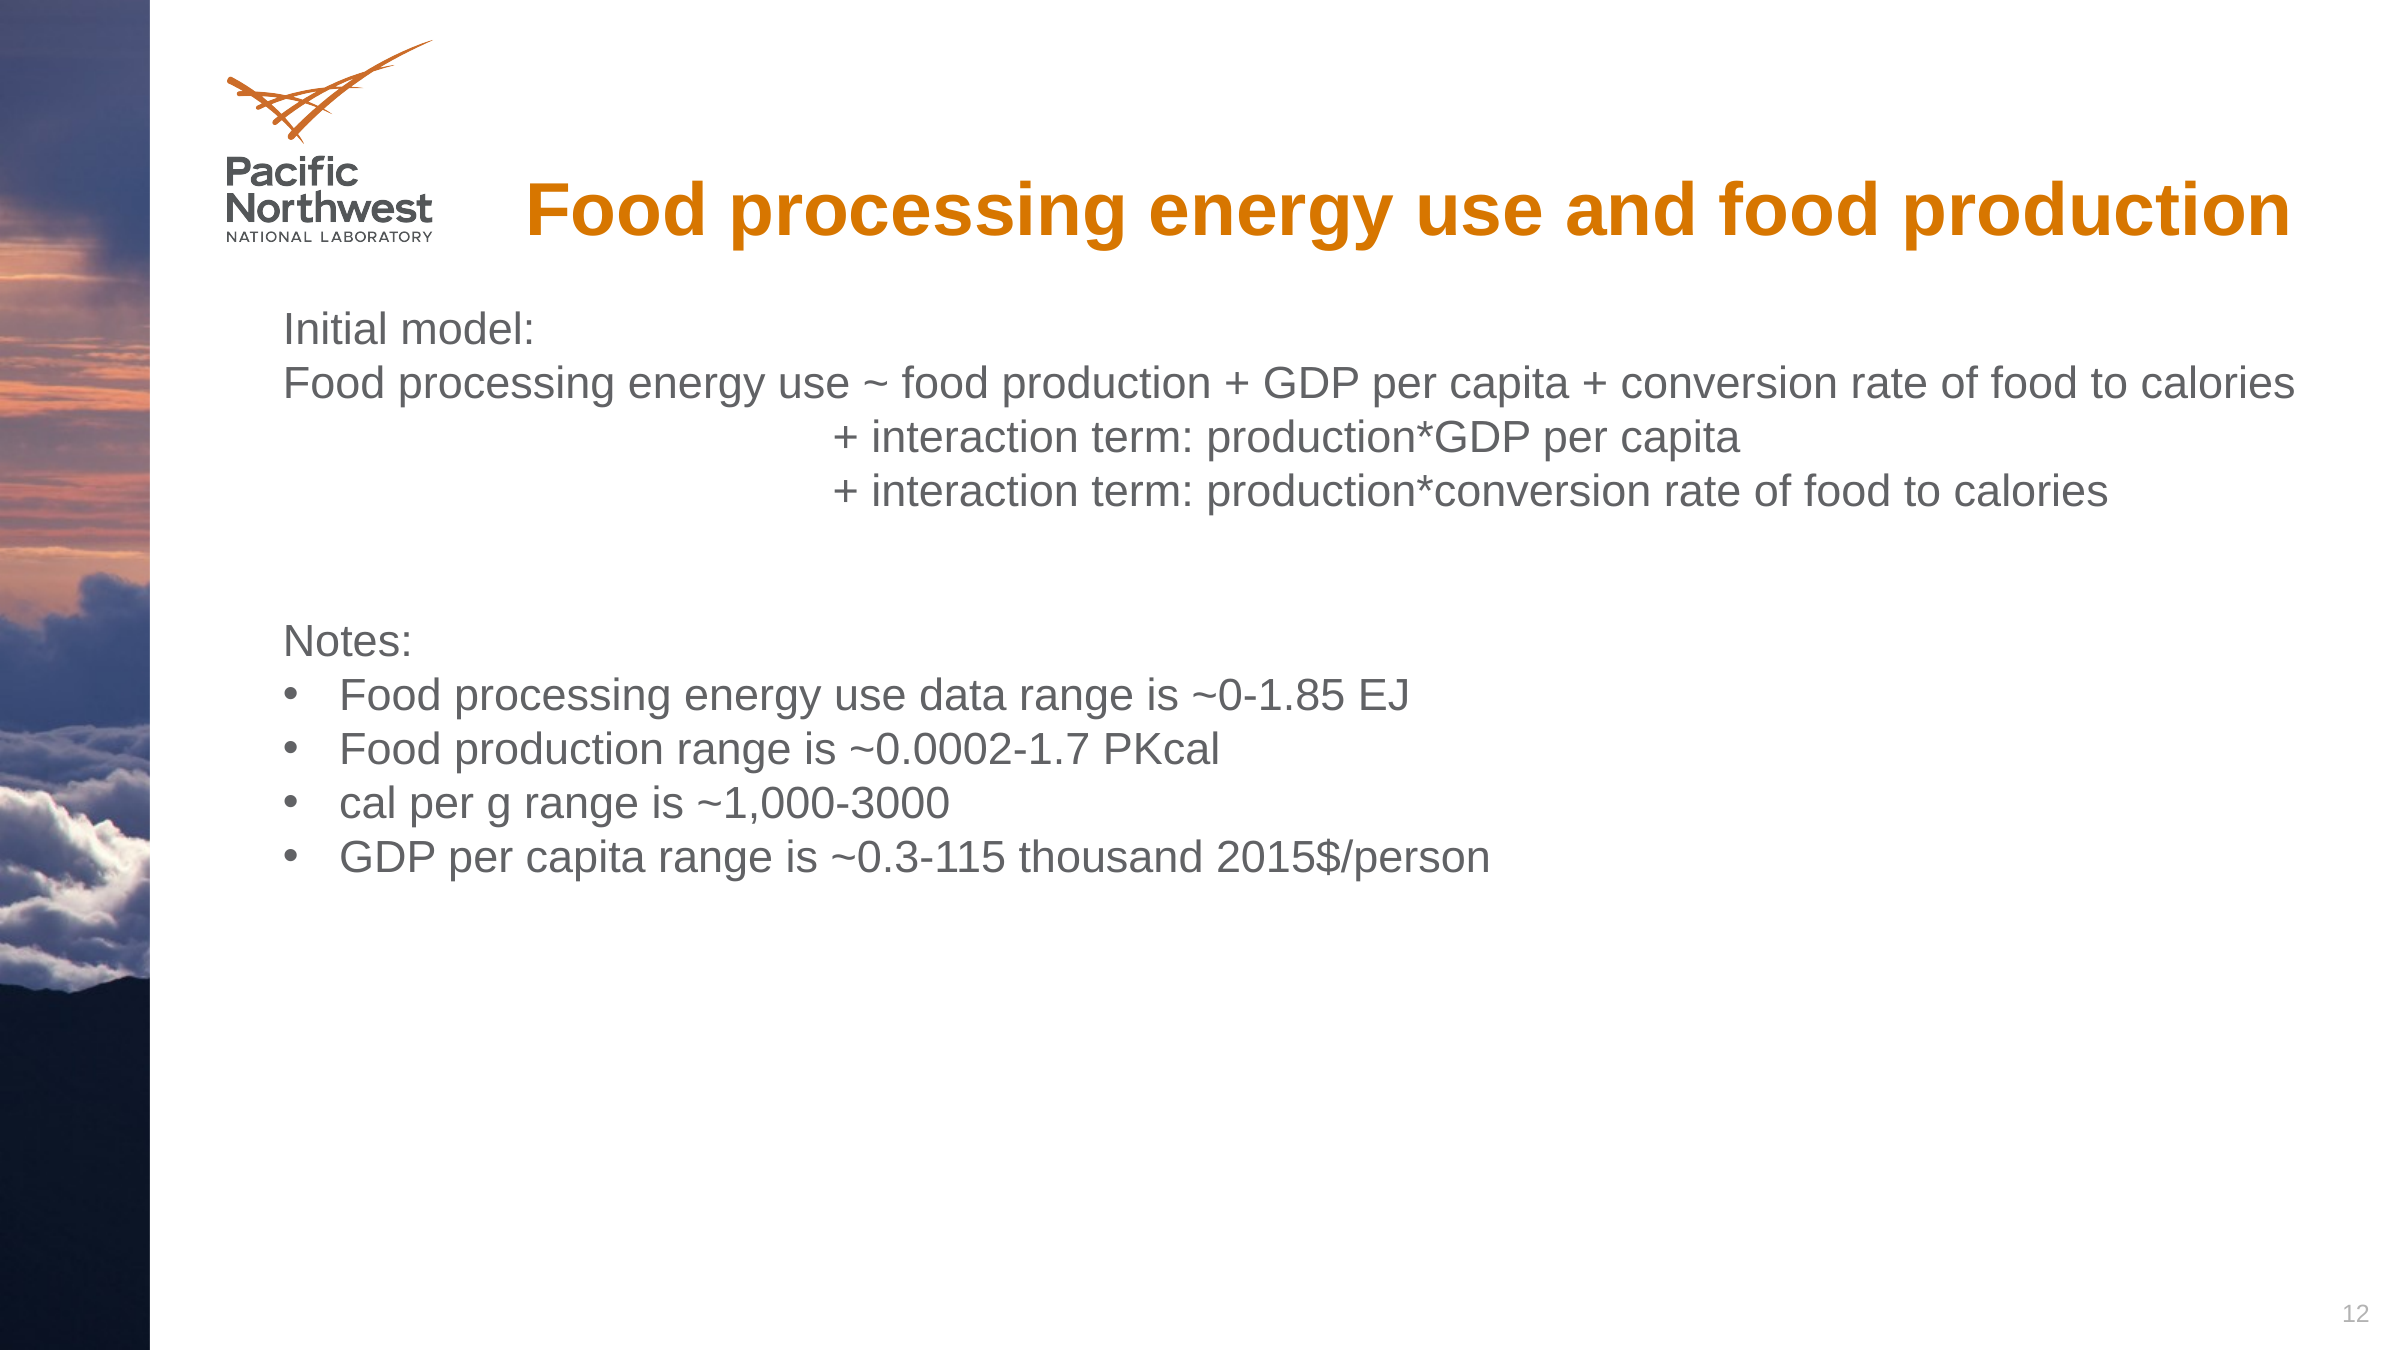

# Food processing energy use and food production
Initial model:
Food processing energy use ~ food production + GDP per capita + conversion rate of food to calories
			        + interaction term: production*GDP per capita
			        + interaction term: production*conversion rate of food to calories
Notes:
Food processing energy use data range is ~0-1.85 EJ
Food production range is ~0.0002-1.7 PKcal
cal per g range is ~1,000-3000
GDP per capita range is ~0.3-115 thousand 2015$/person
12